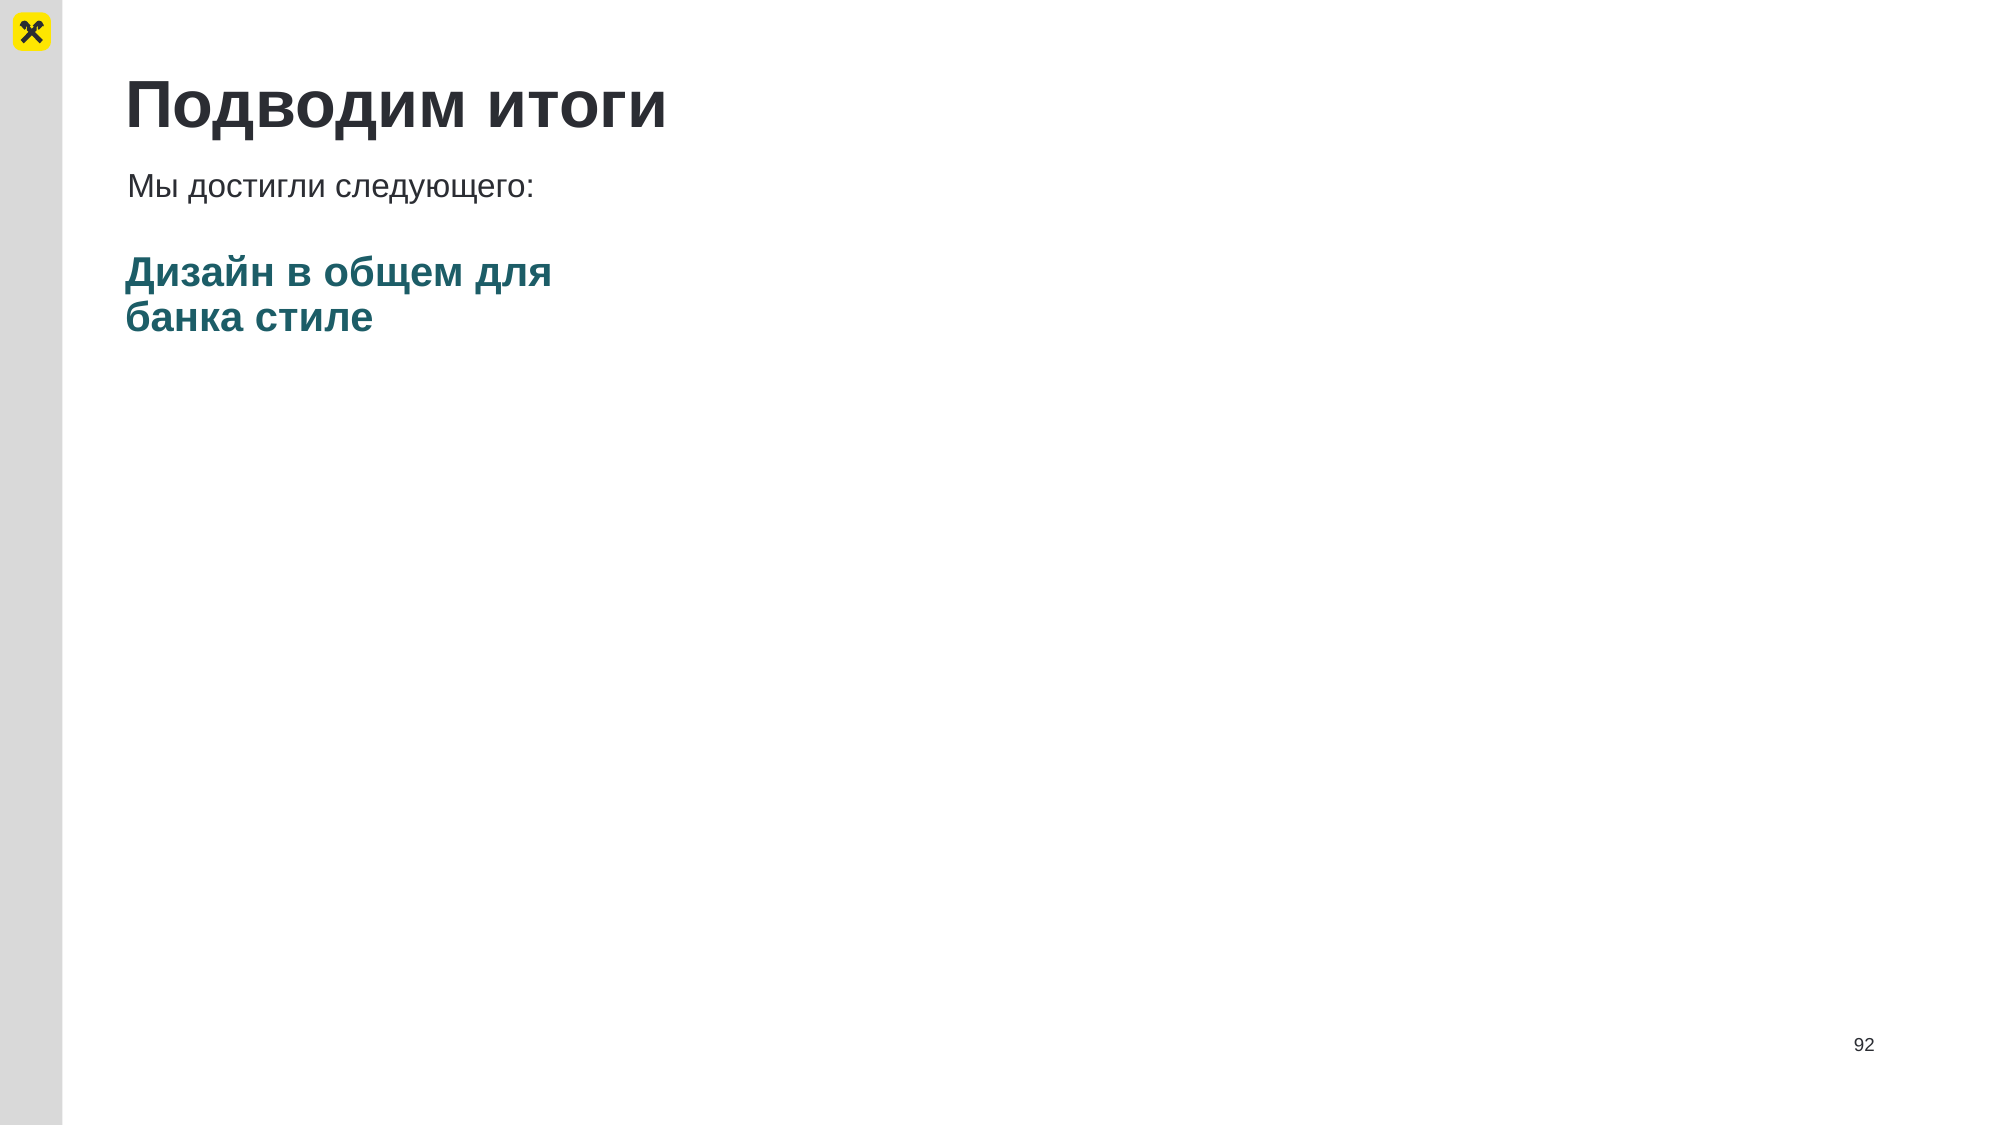

# Подводим итоги
Мы достигли следующего:

Дизайн в общем для банка стиле
92